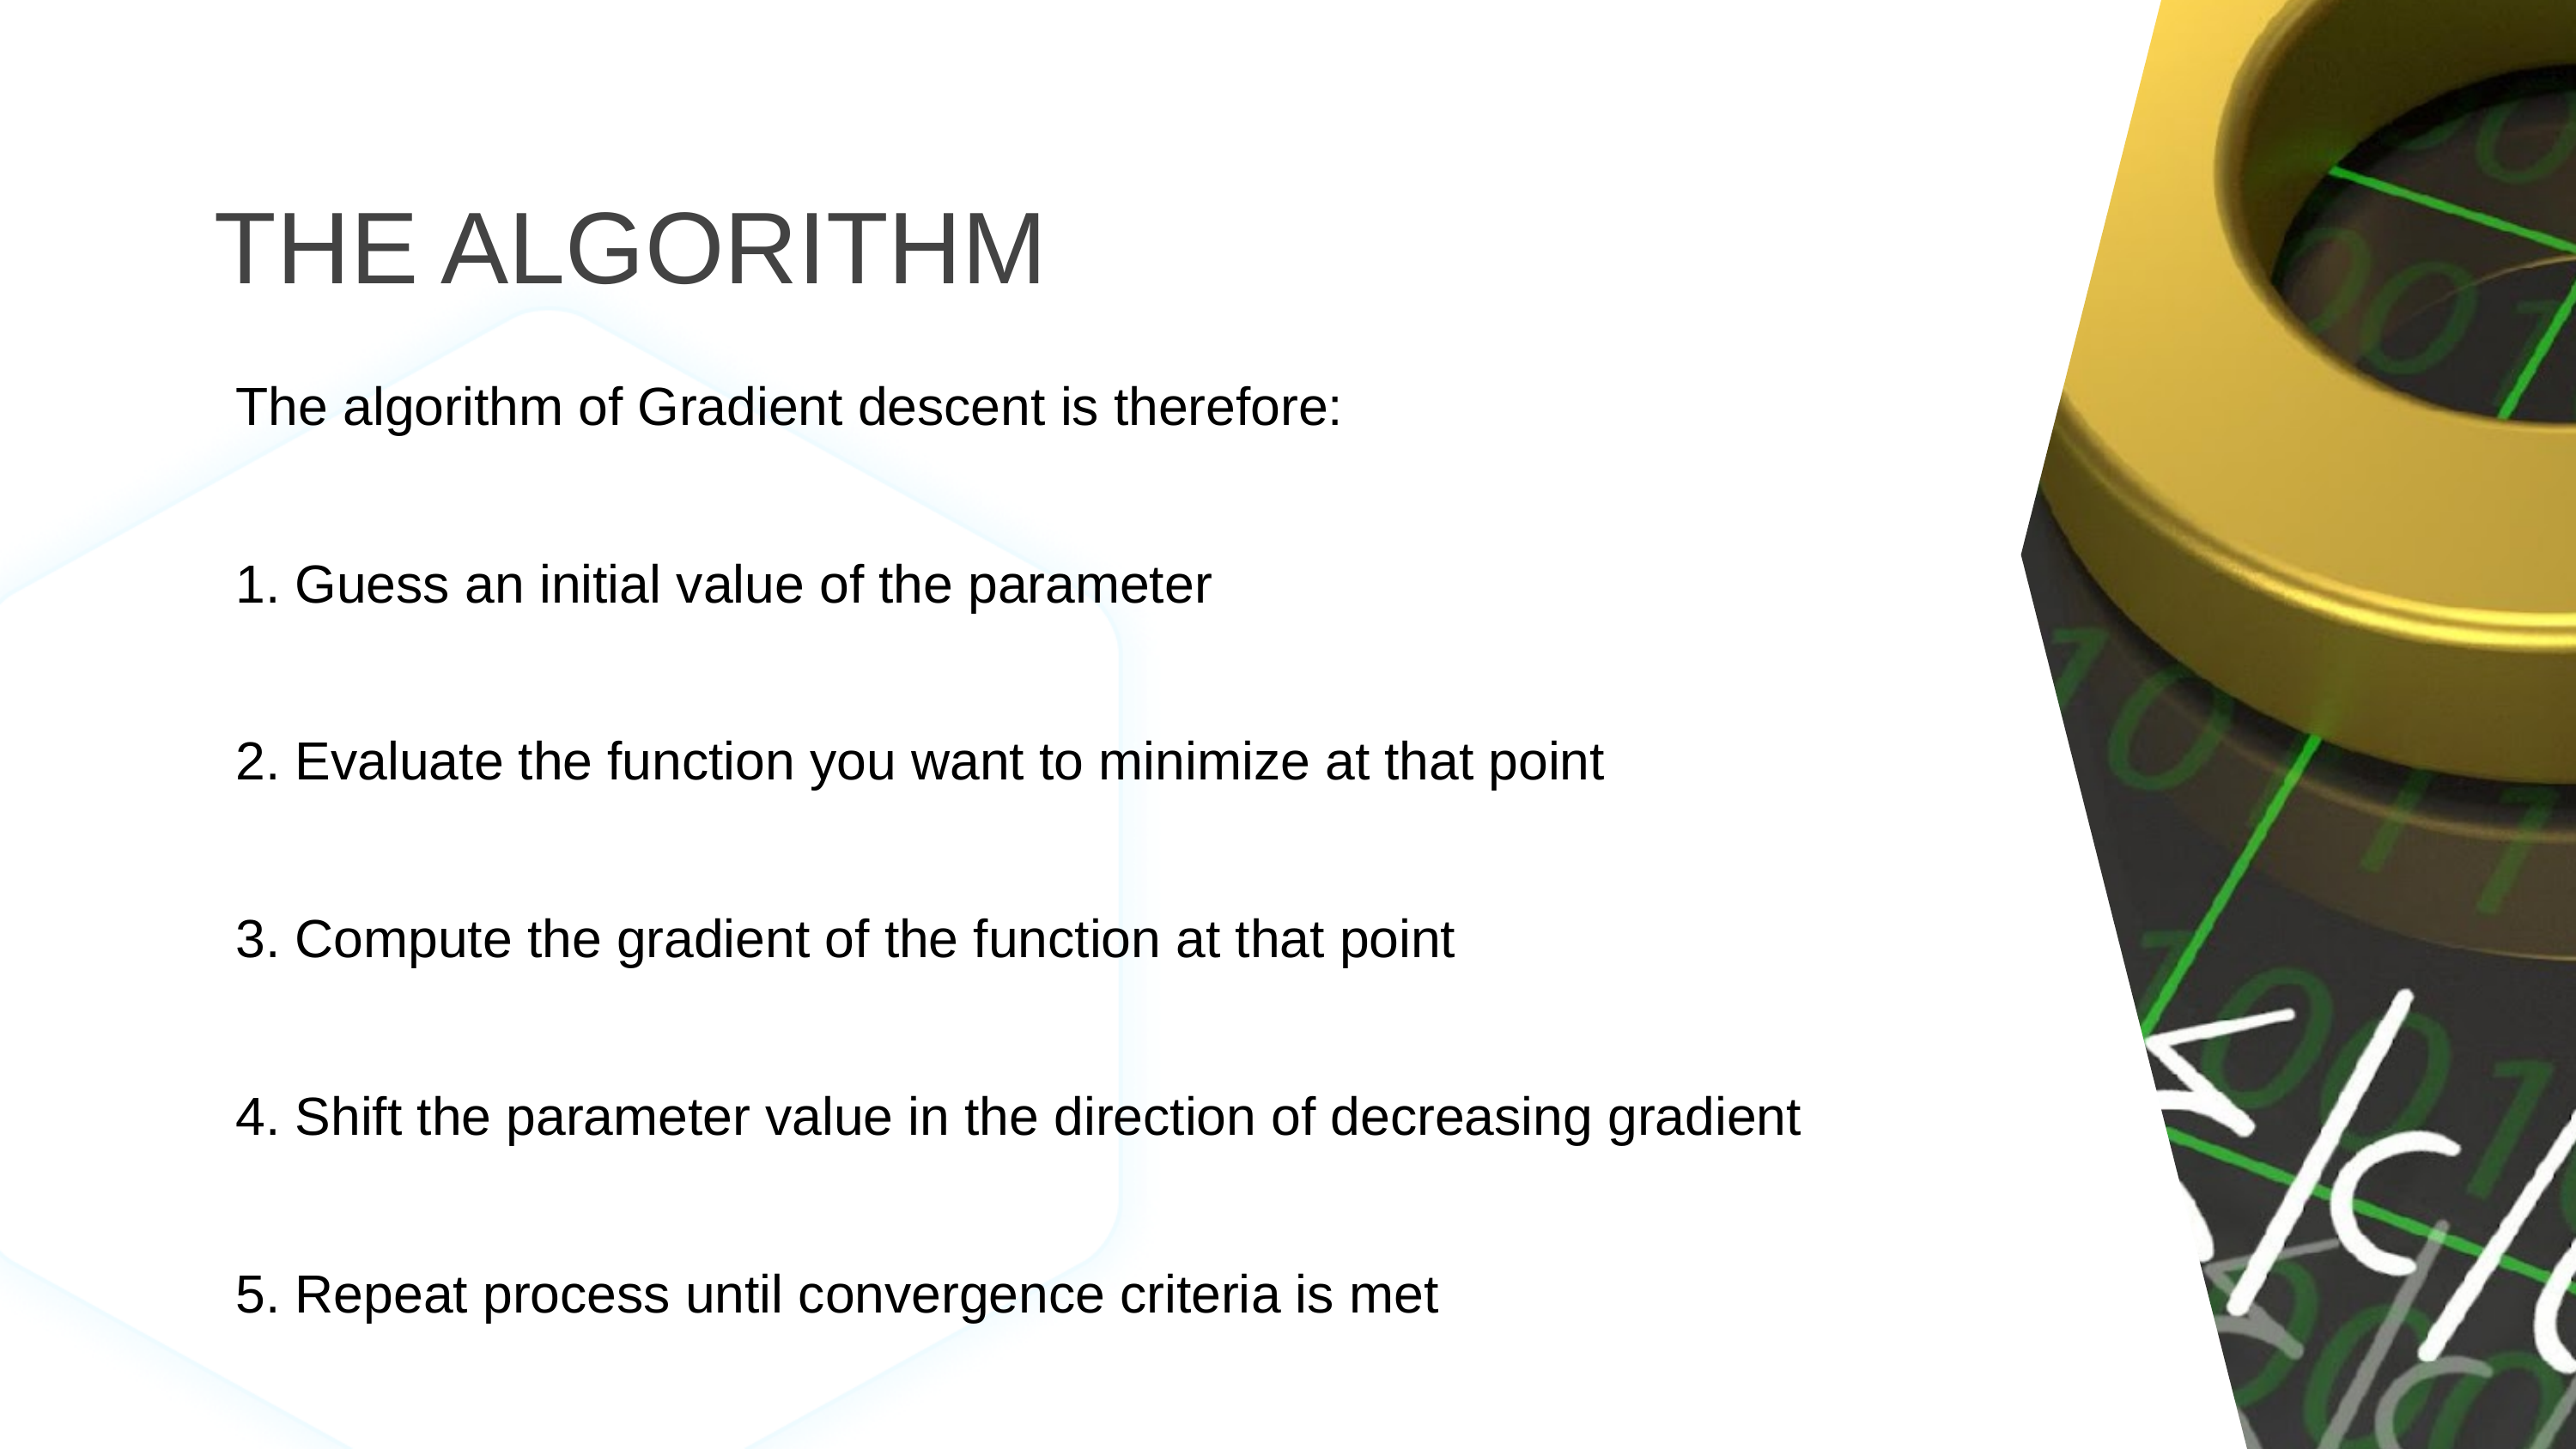

THE ALGORITHM
The algorithm of Gradient descent is therefore:

1. Guess an initial value of the parameter

2. Evaluate the function you want to minimize at that point

3. Compute the gradient of the function at that point

4. Shift the parameter value in the direction of decreasing gradient

5. Repeat process until convergence criteria is met